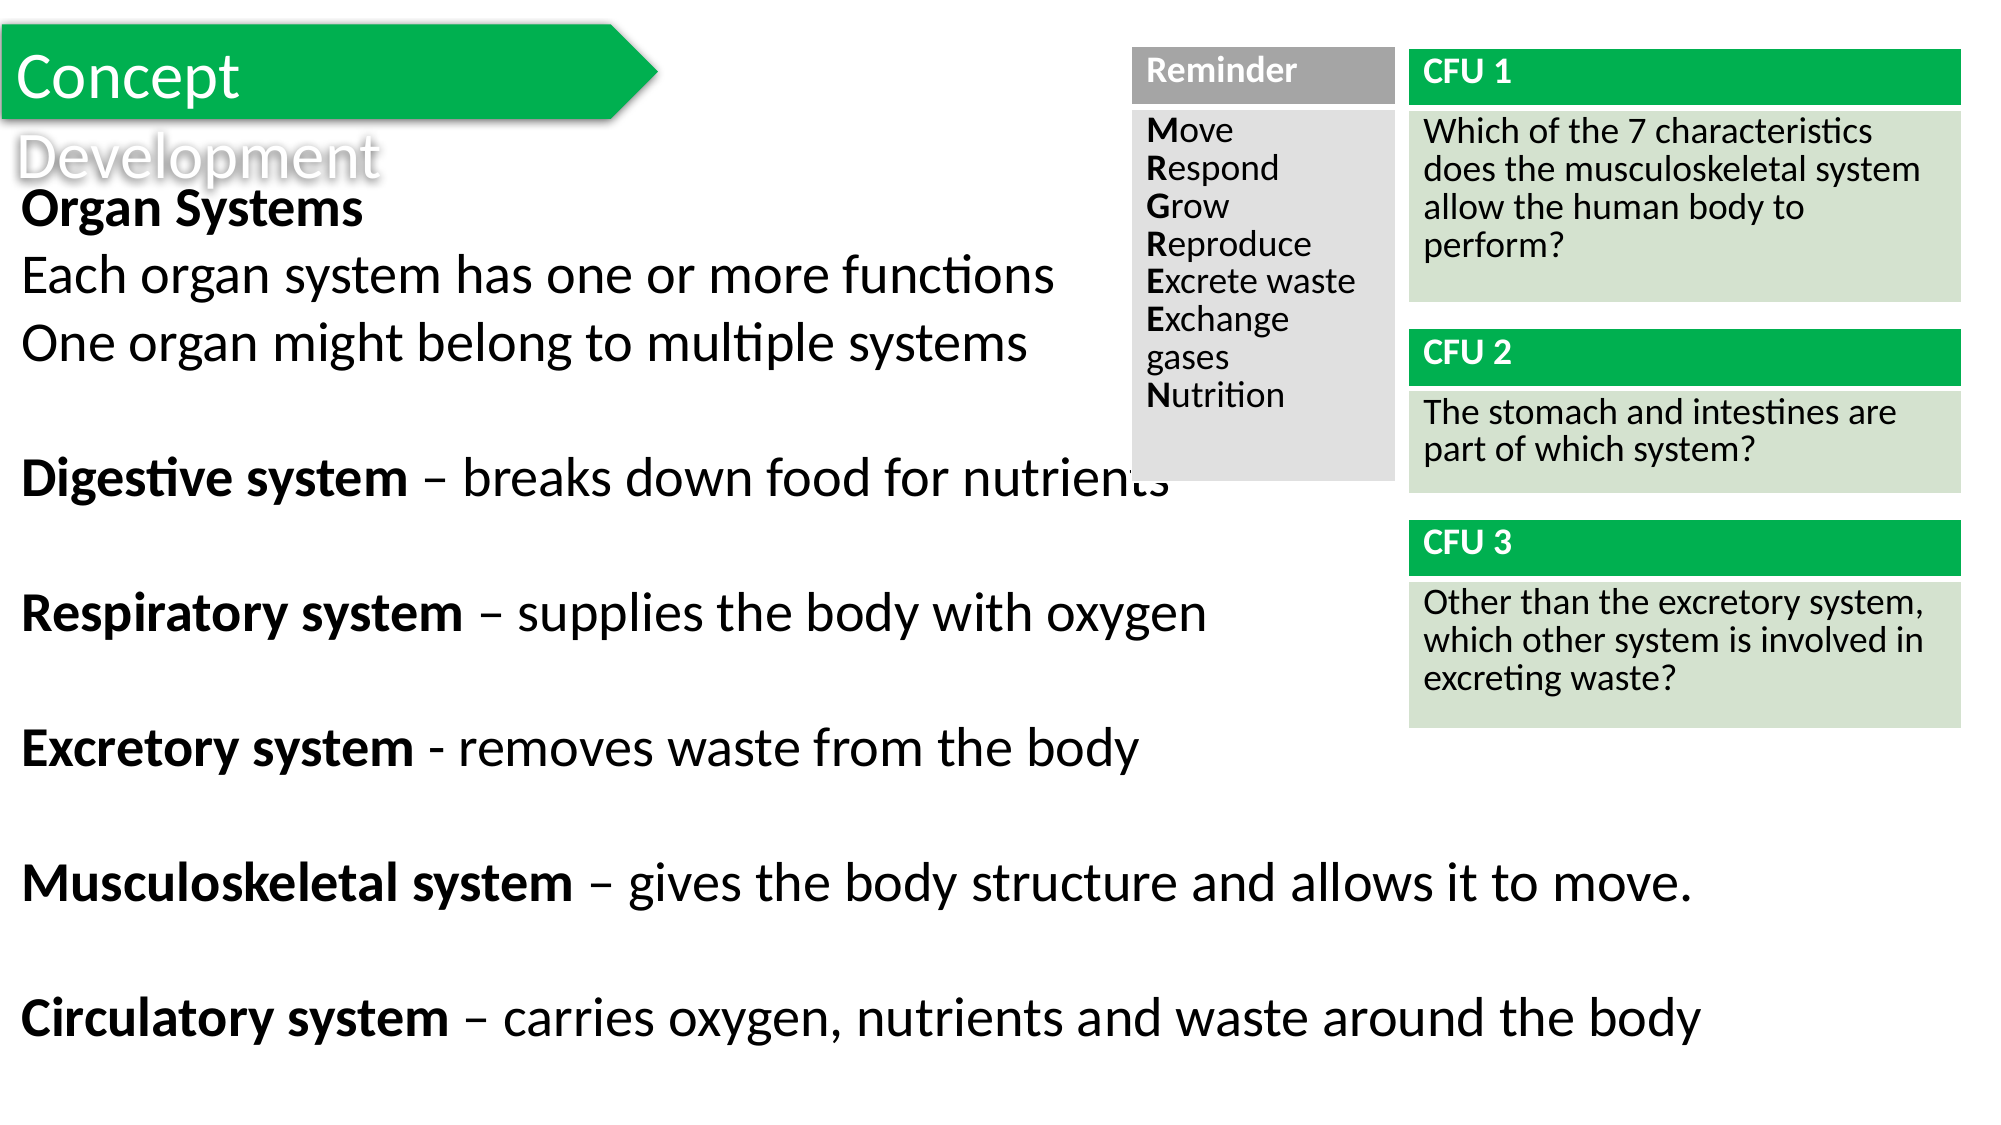

Concept Development
| Reminder |
| --- |
| Move Respond Grow Reproduce Excrete waste Exchange gases Nutrition |
| CFU 1 |
| --- |
| Which of the 7 characteristics does the musculoskeletal system allow the human body to perform? |
Organ Systems
Each organ system has one or more functions
One organ might belong to multiple systems

Digestive system – breaks down food for nutrients

Respiratory system – supplies the body with oxygen

Excretory system - removes waste from the body

Musculoskeletal system – gives the body structure and allows it to move.

Circulatory system – carries oxygen, nutrients and waste around the body
| CFU 2 |
| --- |
| The stomach and intestines are part of which system? |
| CFU 3 |
| --- |
| Other than the excretory system, which other system is involved in excreting waste? |